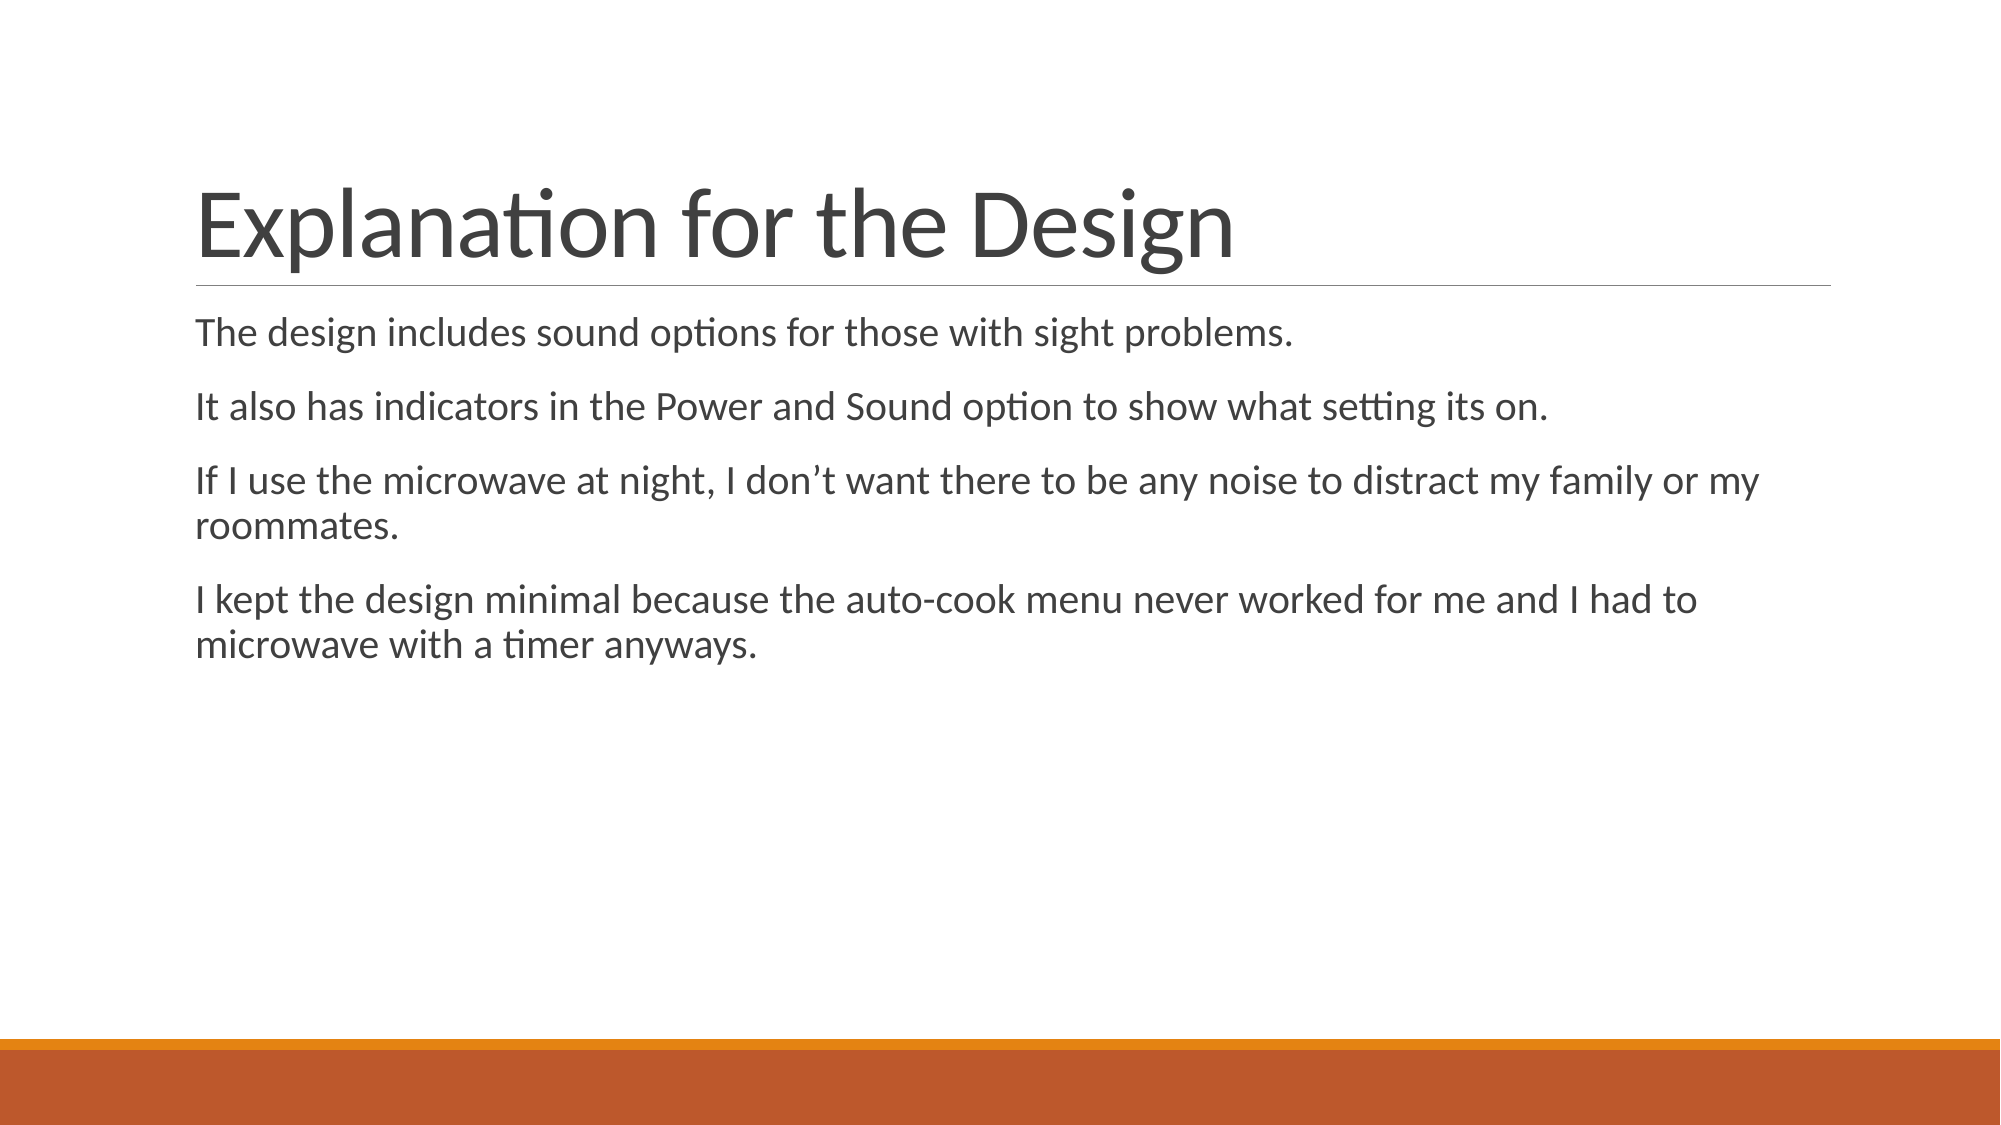

# Explanation for the Design
The design includes sound options for those with sight problems.
It also has indicators in the Power and Sound option to show what setting its on.
If I use the microwave at night, I don’t want there to be any noise to distract my family or my roommates.
I kept the design minimal because the auto-cook menu never worked for me and I had to microwave with a timer anyways.